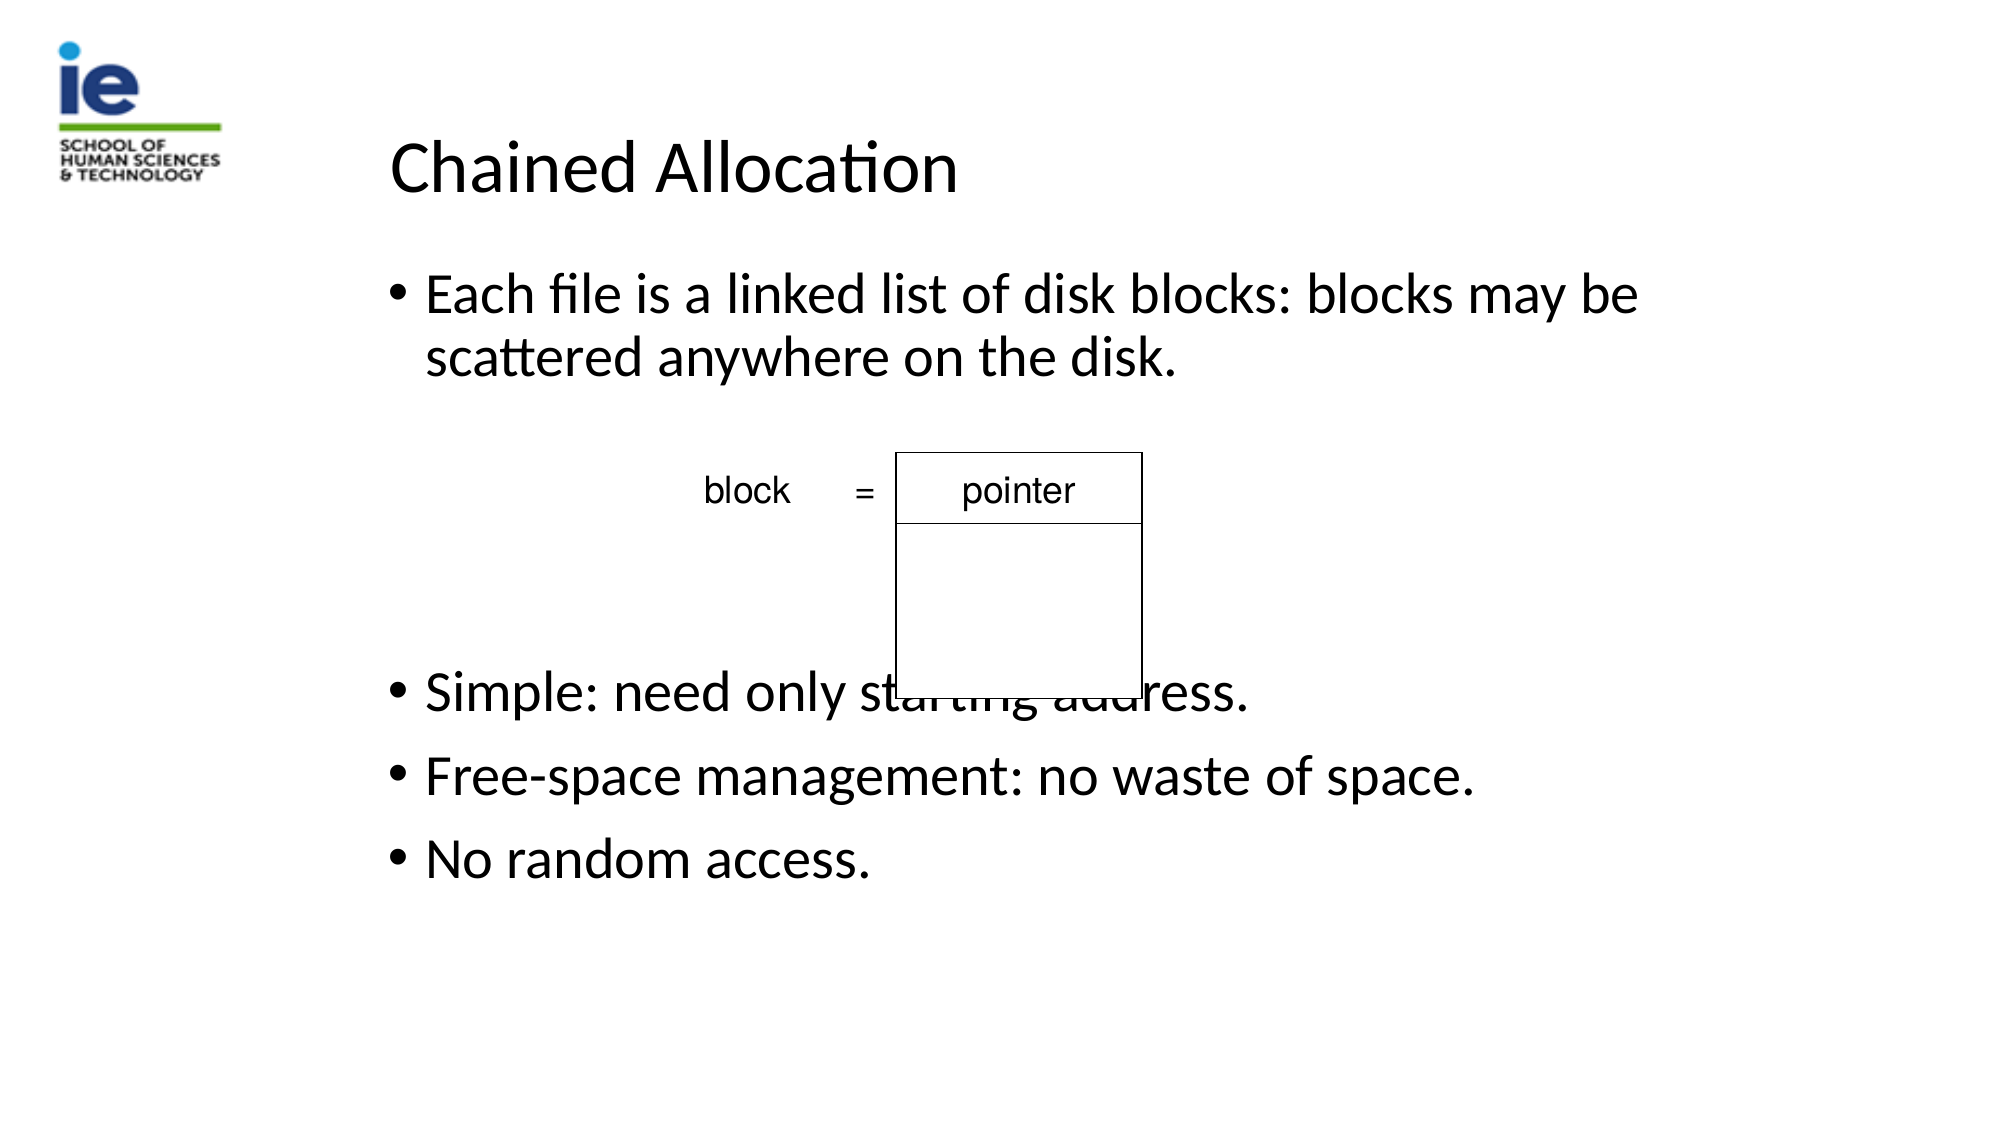

# Chained Allocation
Each file is a linked list of disk blocks: blocks may be scattered anywhere on the disk.

Simple: need only starting address.
Free-space management: no waste of space.
No random access.
pointer
block      =